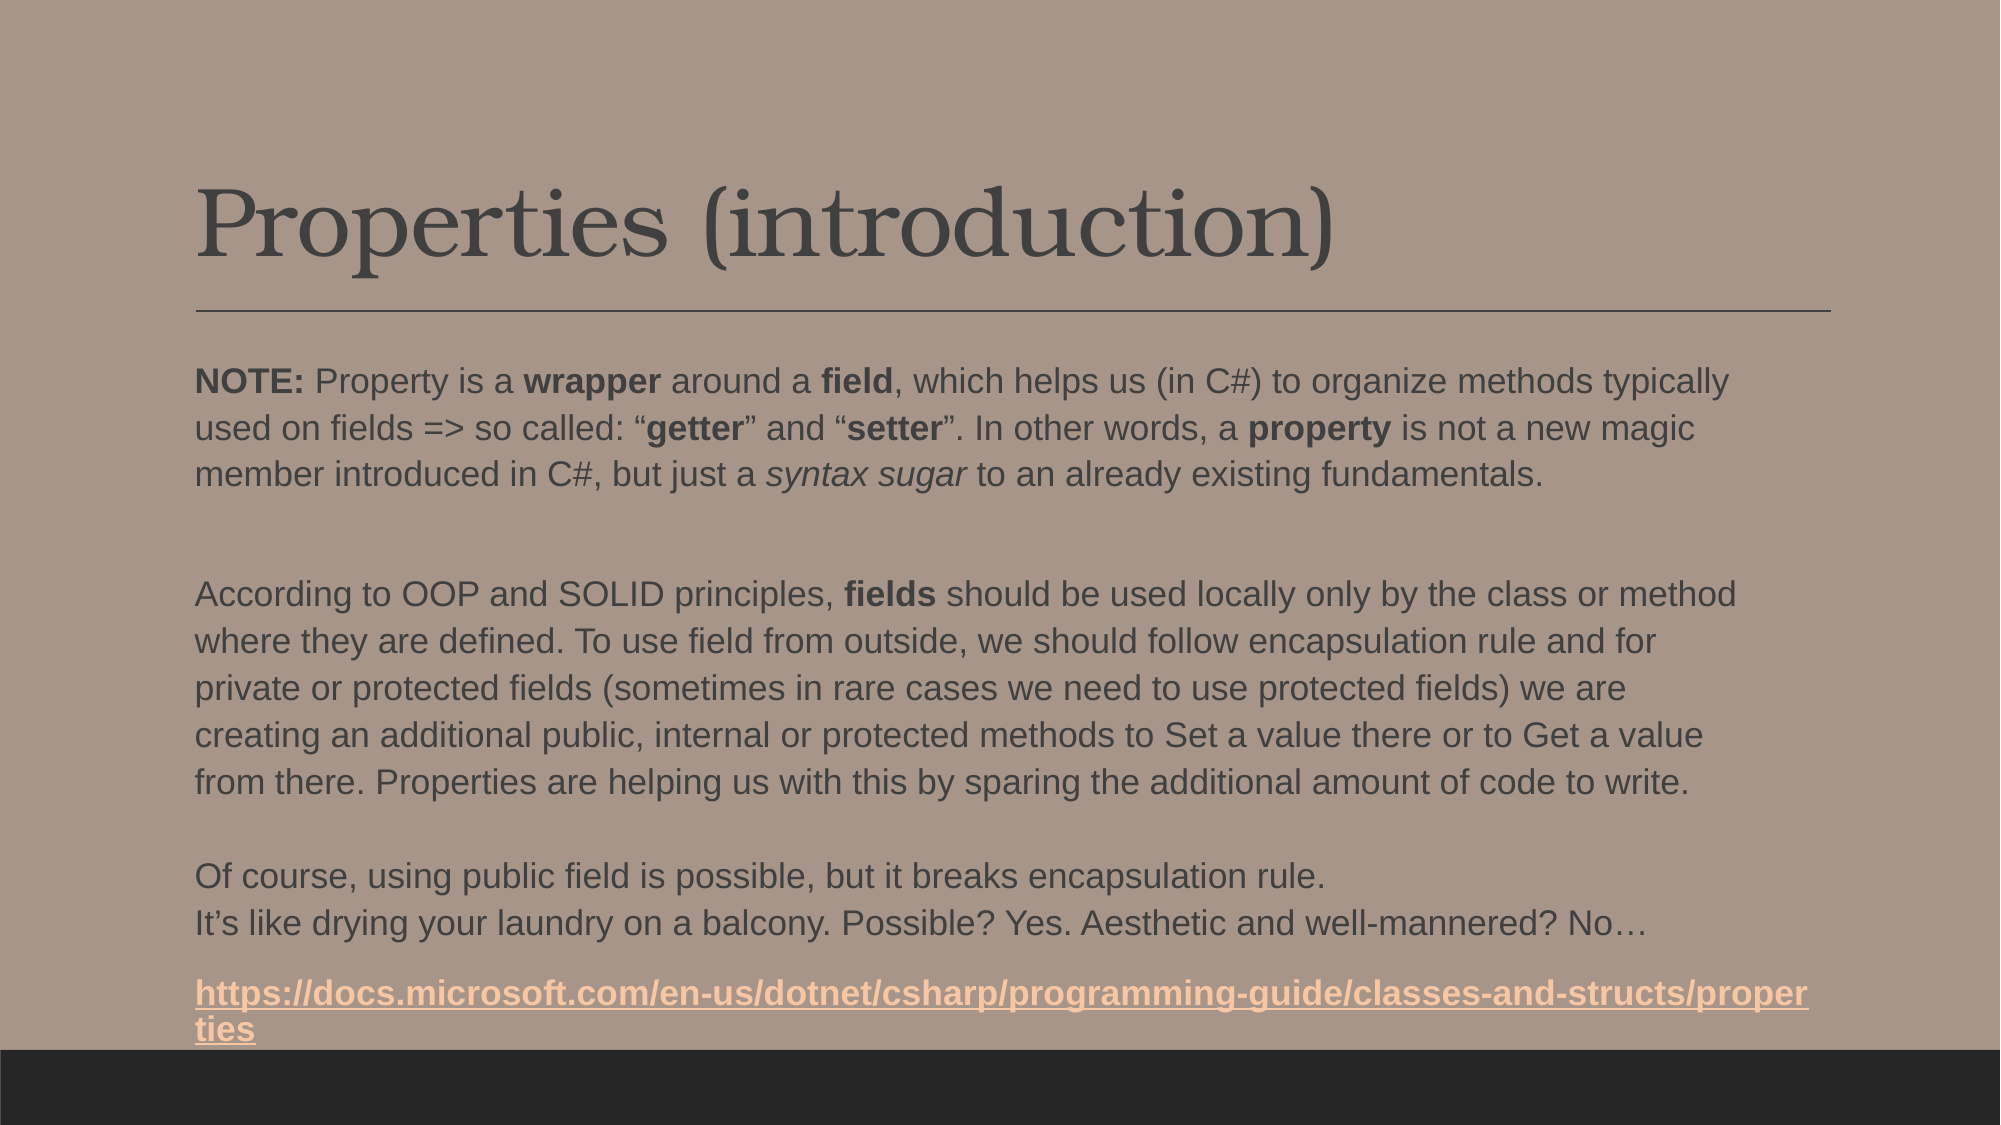

# Properties (introduction)
NOTE: Property is a wrapper around a field, which helps us (in C#) to organize methods typically
used on fields => so called: “getter” and “setter”. In other words, a property is not a new magic
member introduced in C#, but just a syntax sugar to an already existing fundamentals.
According to OOP and SOLID principles, fields should be used locally only by the class or method
where they are defined. To use field from outside, we should follow encapsulation rule and for
private or protected fields (sometimes in rare cases we need to use protected fields) we are
creating an additional public, internal or protected methods to Set a value there or to Get a value
from there. Properties are helping us with this by sparing the additional amount of code to write.
Of course, using public field is possible, but it breaks encapsulation rule.
It’s like drying your laundry on a balcony. Possible? Yes. Aesthetic and well-mannered? No…
https://docs.microsoft.com/en-us/dotnet/csharp/programming-guide/classes-and-structs/properties